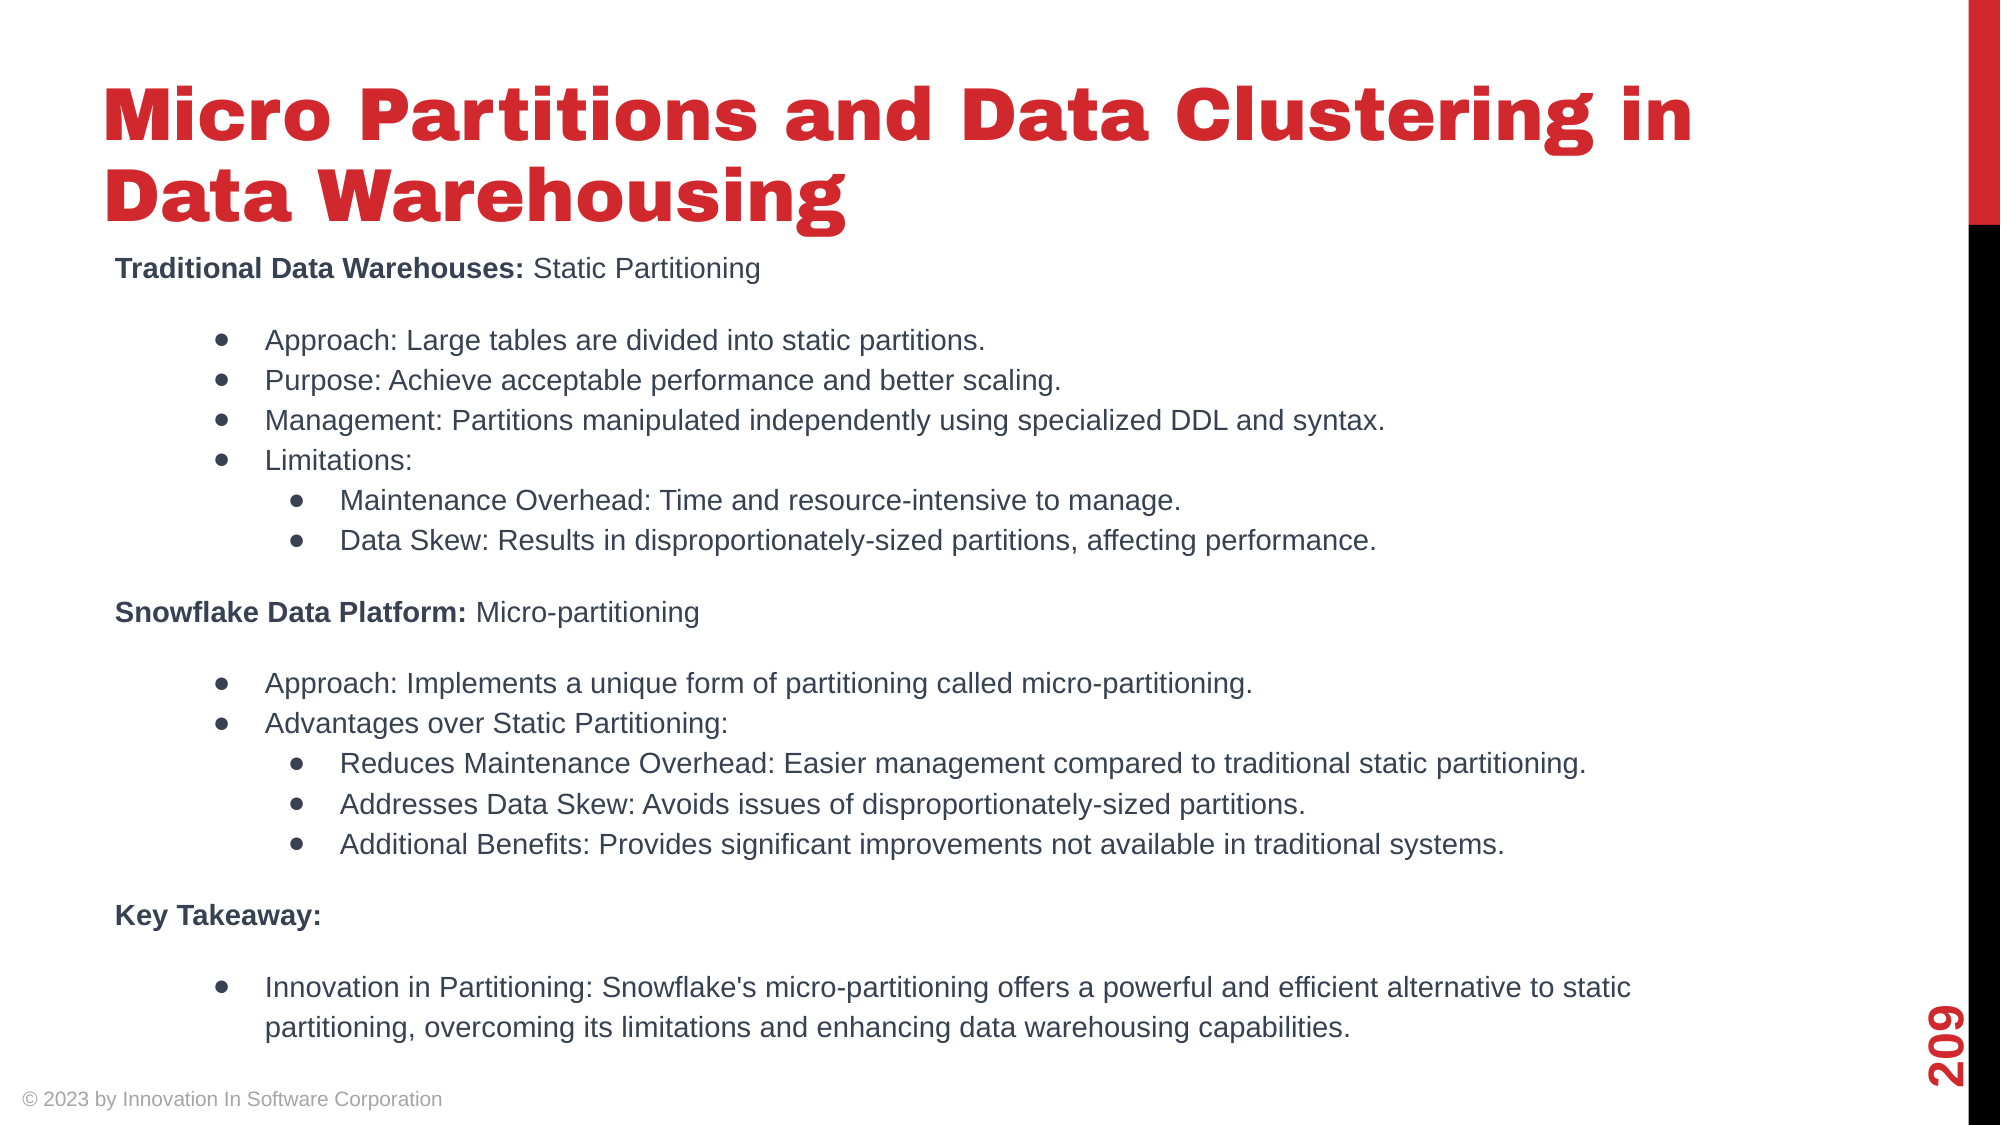

# Micro Partitions and Data Clustering in Data Warehousing
Traditional Data Warehouses: Static Partitioning
Approach: Large tables are divided into static partitions.
Purpose: Achieve acceptable performance and better scaling.
Management: Partitions manipulated independently using specialized DDL and syntax.
Limitations:
Maintenance Overhead: Time and resource-intensive to manage.
Data Skew: Results in disproportionately-sized partitions, affecting performance.
Snowflake Data Platform: Micro-partitioning
Approach: Implements a unique form of partitioning called micro-partitioning.
Advantages over Static Partitioning:
Reduces Maintenance Overhead: Easier management compared to traditional static partitioning.
Addresses Data Skew: Avoids issues of disproportionately-sized partitions.
Additional Benefits: Provides significant improvements not available in traditional systems.
Key Takeaway:
Innovation in Partitioning: Snowflake's micro-partitioning offers a powerful and efficient alternative to static partitioning, overcoming its limitations and enhancing data warehousing capabilities.

209
© 2023 by Innovation In Software Corporation